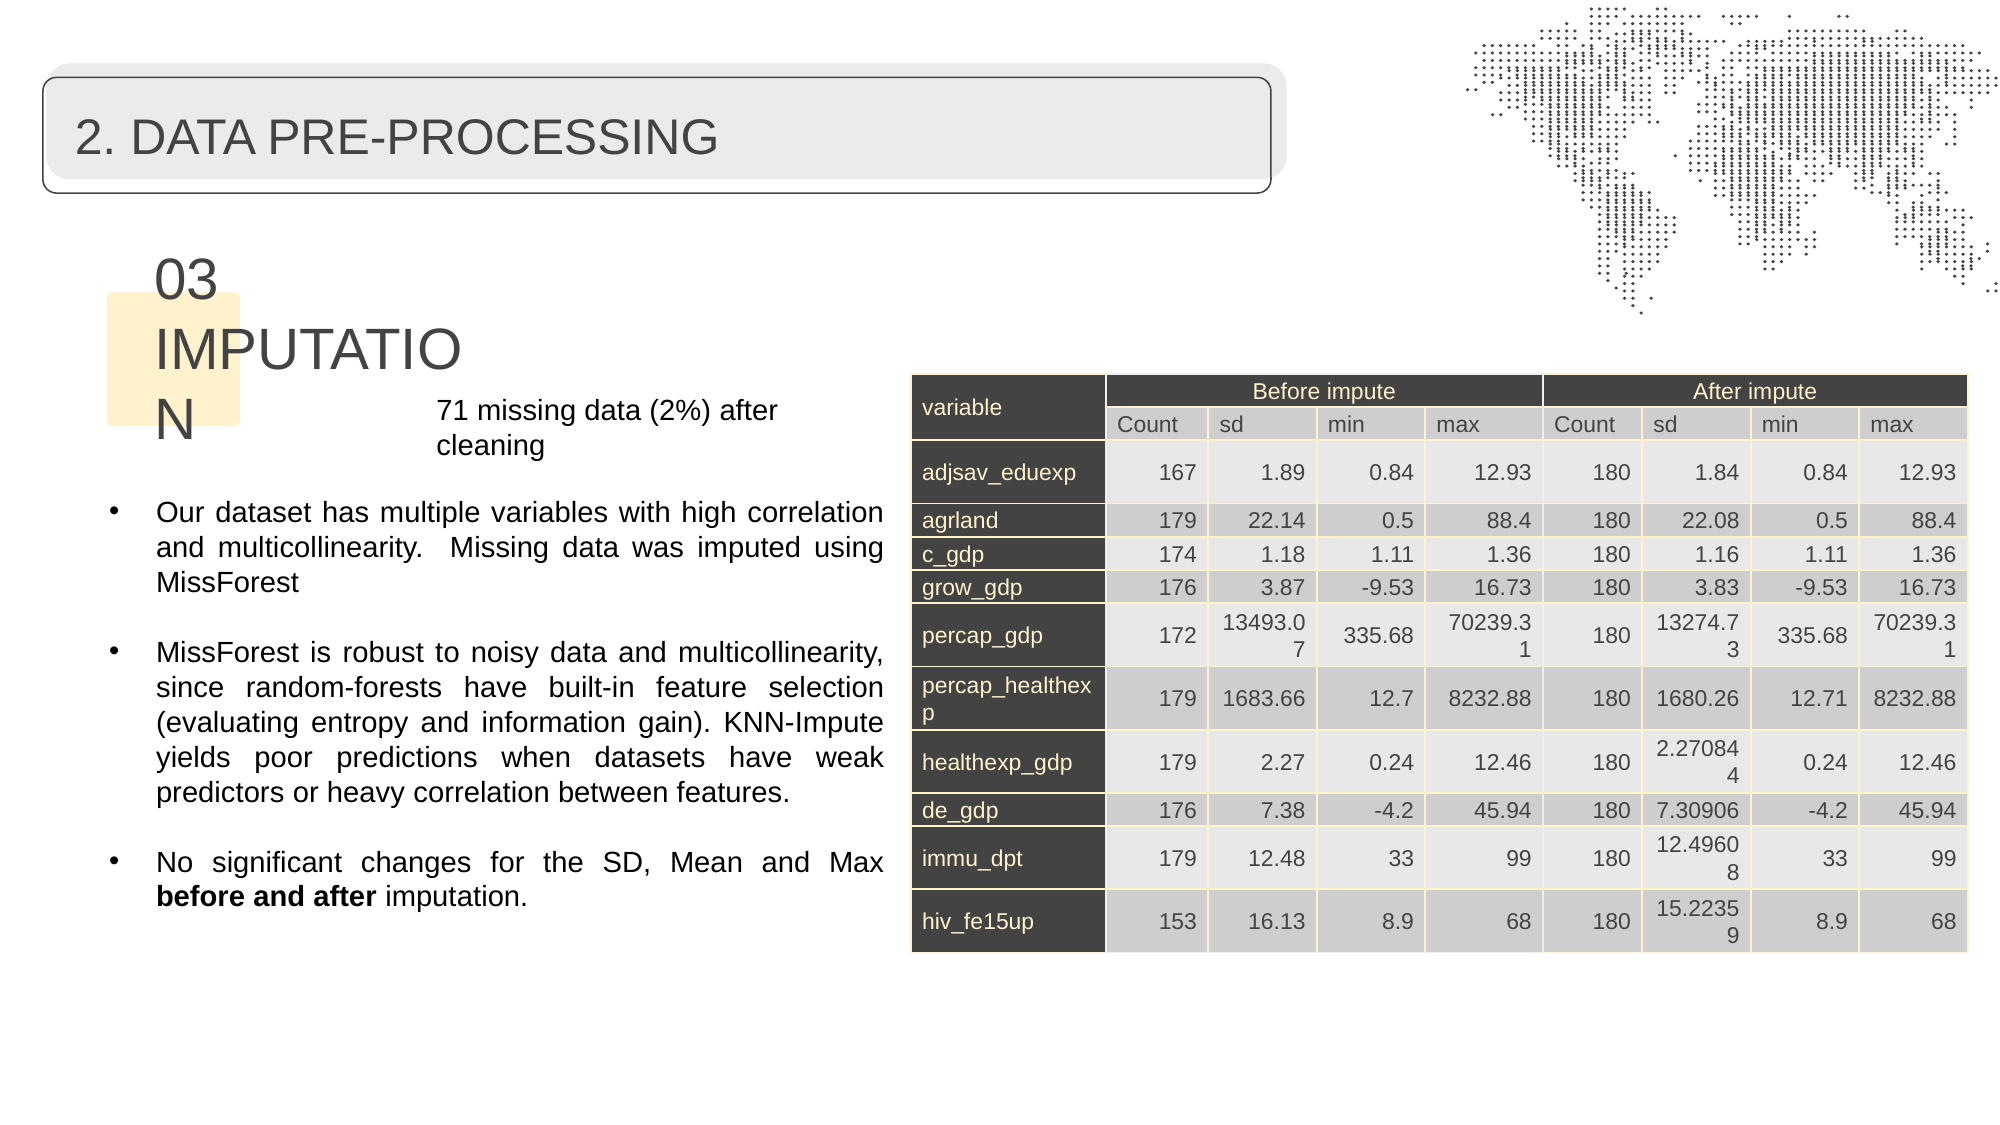

# 2. DATA PRE-PROCESSING

71 missing data (2%) after cleaning
| variable | Before impute |  |  |  | After impute |  |  |  |
| --- | --- | --- | --- | --- | --- | --- | --- | --- |
|  | Count | sd | min | max | Count | sd | min | max |
| adjsav\_eduexp | 167 | 1.89 | 0.84 | 12.93 | 180 | 1.84 | 0.84 | 12.93 |
| agrland | 179 | 22.14 | 0.5 | 88.4 | 180 | 22.08 | 0.5 | 88.4 |
| c\_gdp | 174 | 1.18 | 1.11 | 1.36 | 180 | 1.16 | 1.11 | 1.36 |
| grow\_gdp | 176 | 3.87 | -9.53 | 16.73 | 180 | 3.83 | -9.53 | 16.73 |
| percap\_gdp | 172 | 13493.07 | 335.68 | 70239.31 | 180 | 13274.73 | 335.68 | 70239.31 |
| percap\_healthexp | 179 | 1683.66 | 12.7 | 8232.88 | 180 | 1680.26 | 12.71 | 8232.88 |
| healthexp\_gdp | 179 | 2.27 | 0.24 | 12.46 | 180 | 2.270844 | 0.24 | 12.46 |
| de\_gdp | 176 | 7.38 | -4.2 | 45.94 | 180 | 7.30906 | -4.2 | 45.94 |
| immu\_dpt | 179 | 12.48 | 33 | 99 | 180 | 12.49608 | 33 | 99 |
| hiv\_fe15up | 153 | 16.13 | 8.9 | 68 | 180 | 15.22359 | 8.9 | 68 |
03
IMPUTATION
Our dataset has multiple variables with high correlation and multicollinearity.  Missing data was imputed using MissForest

MissForest is robust to noisy data and multicollinearity, since random-forests have built-in feature selection (evaluating entropy and information gain). KNN-Impute yields poor predictions when datasets have weak predictors or heavy correlation between features.

No significant changes for the SD, Mean and Max before and after imputation.